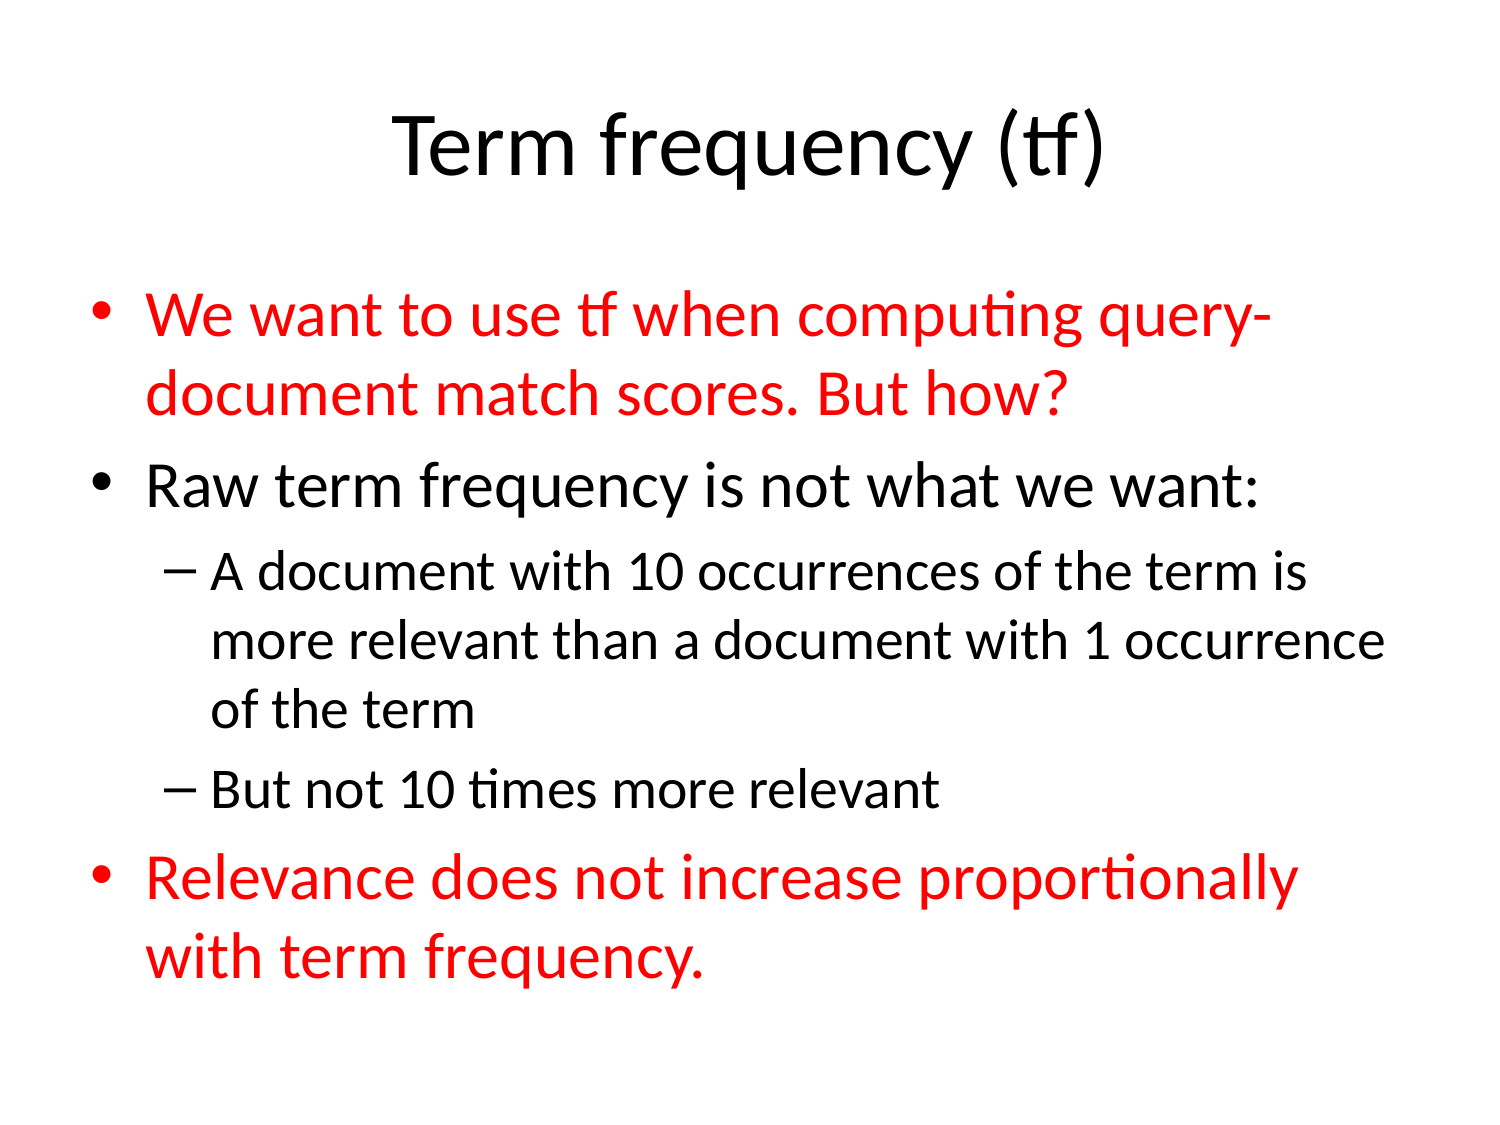

# Term frequency (tf)
We want to use tf when computing query-document match scores. But how?
Raw term frequency is not what we want:
A document with 10 occurrences of the term is more relevant than a document with 1 occurrence of the term
But not 10 times more relevant
Relevance does not increase proportionally with term frequency.